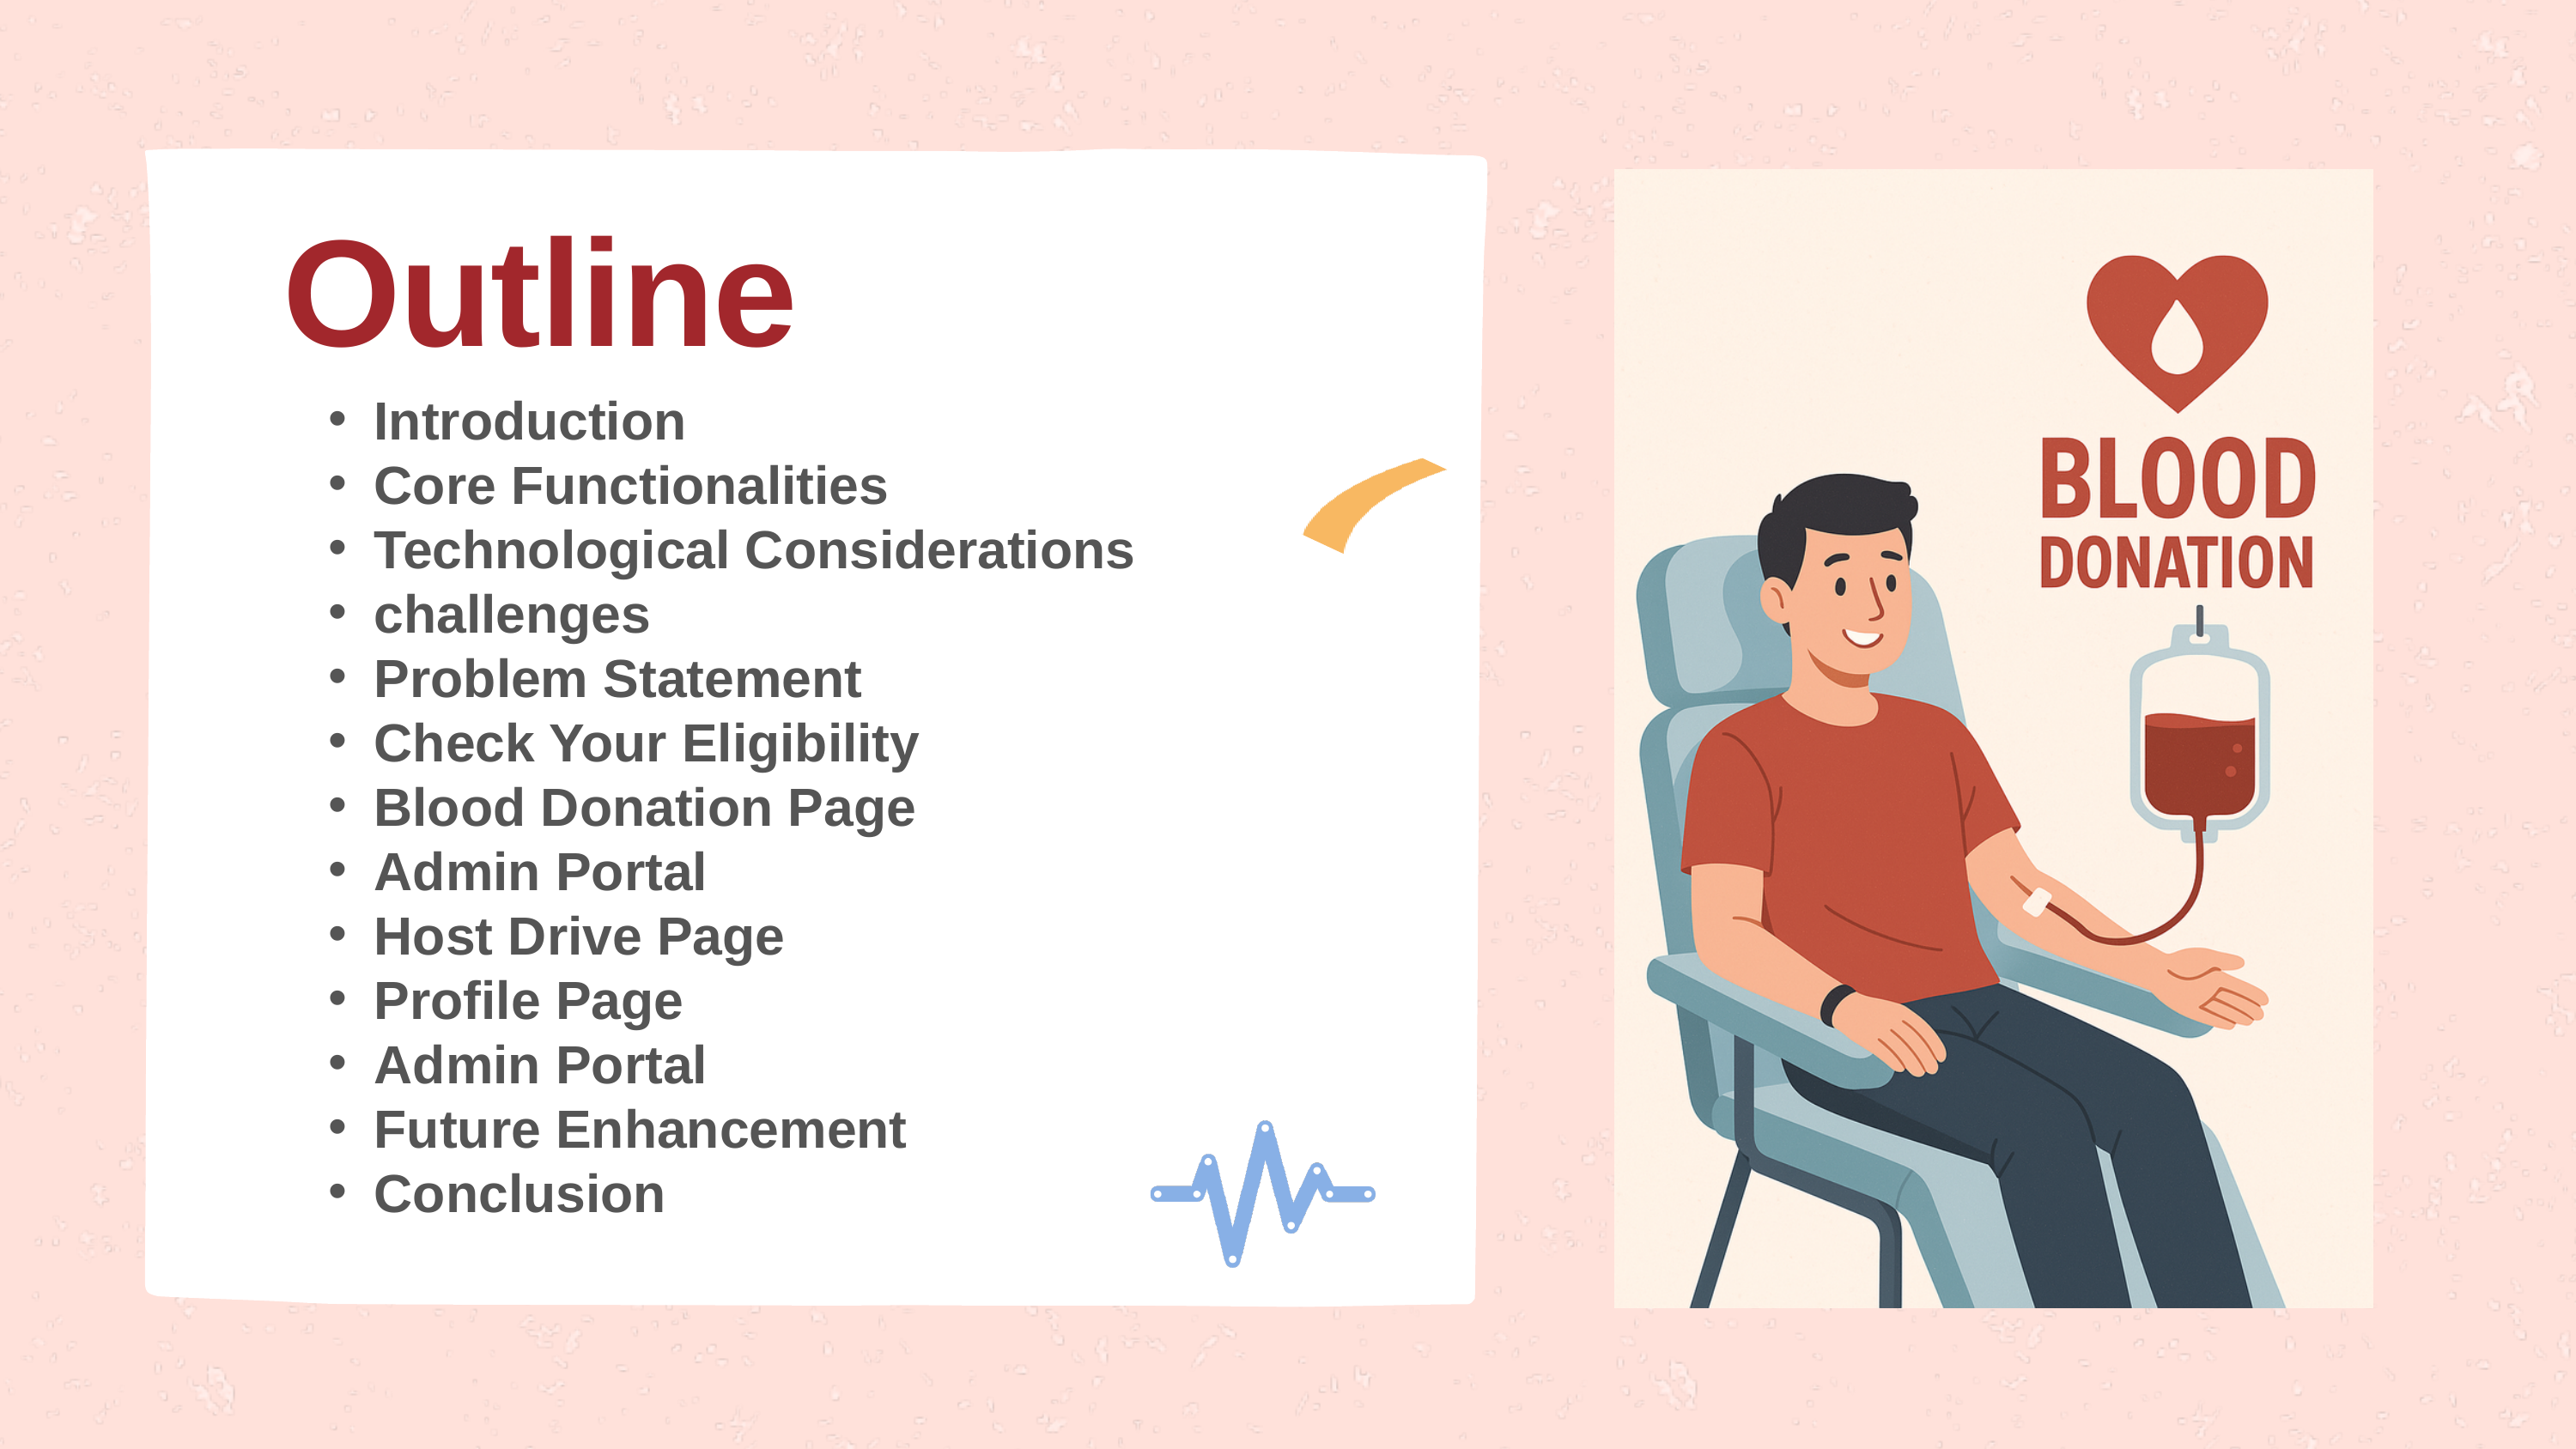

Outline

Introduction
Core Functionalities
Technological Considerations
challenges
Problem Statement
Check Your Eligibility
Blood Donation Page
Admin Portal
Host Drive Page
Profile Page
Admin Portal
Future Enhancement
Conclusion